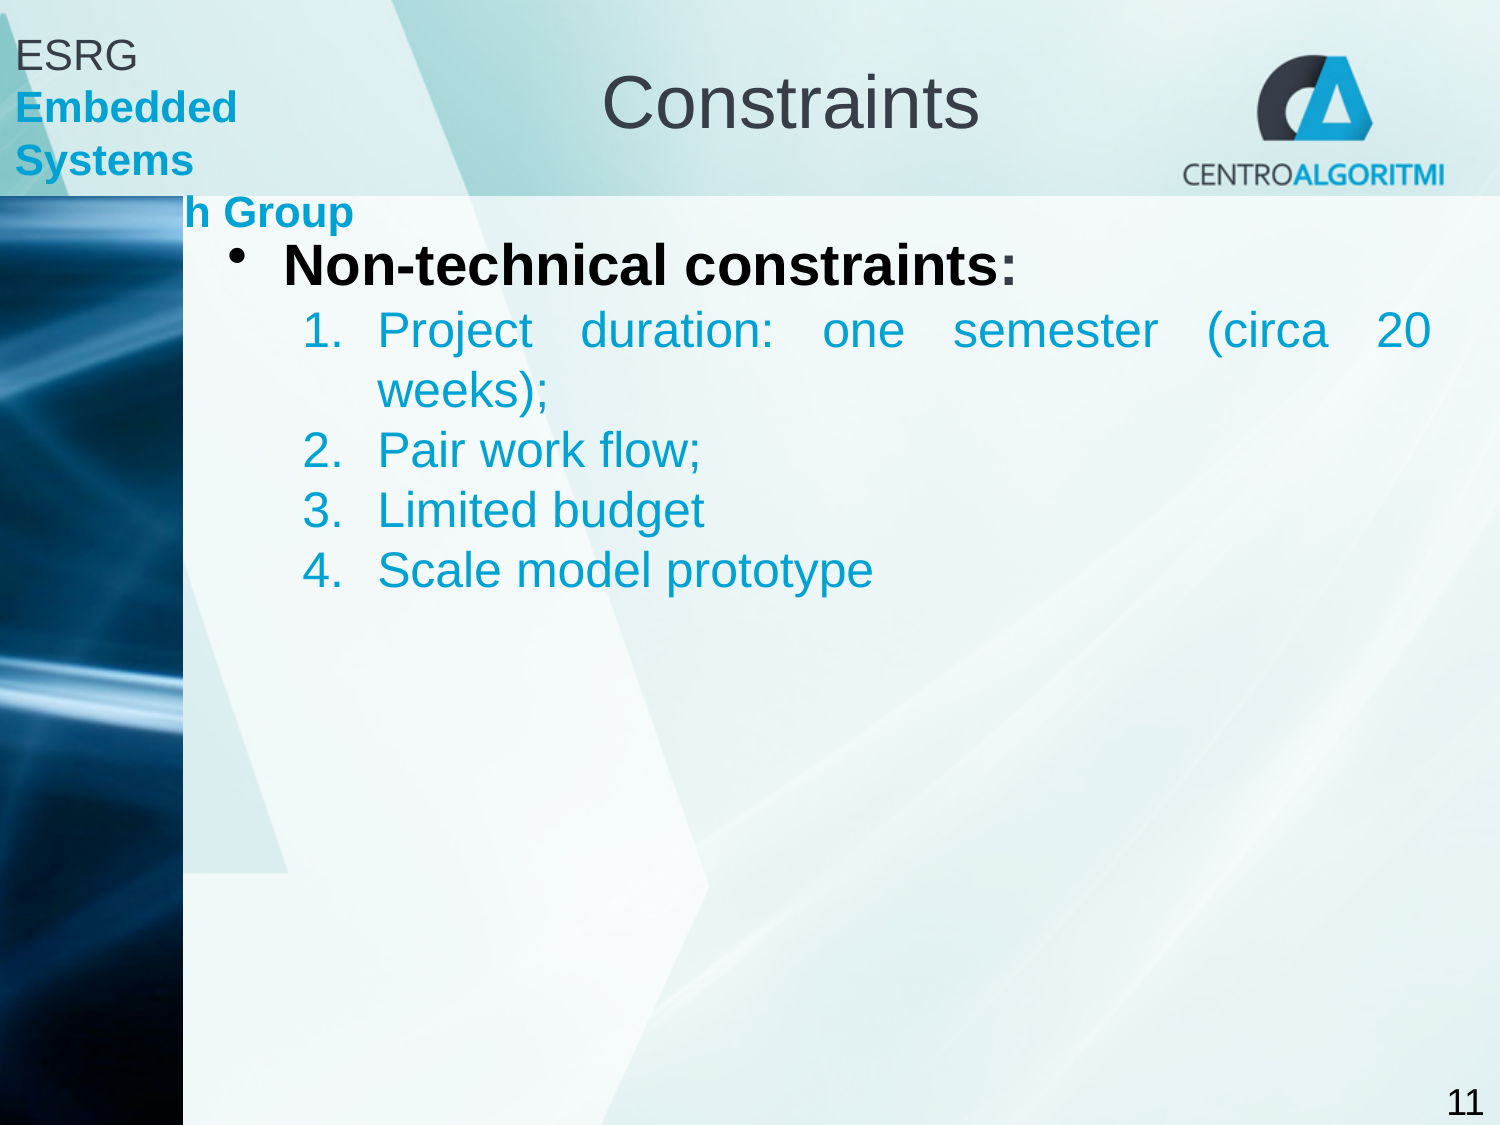

# Constraints
Non-technical constraints:
Project duration: one semester (circa 20 weeks);
Pair work flow;
Limited budget
Scale model prototype
11